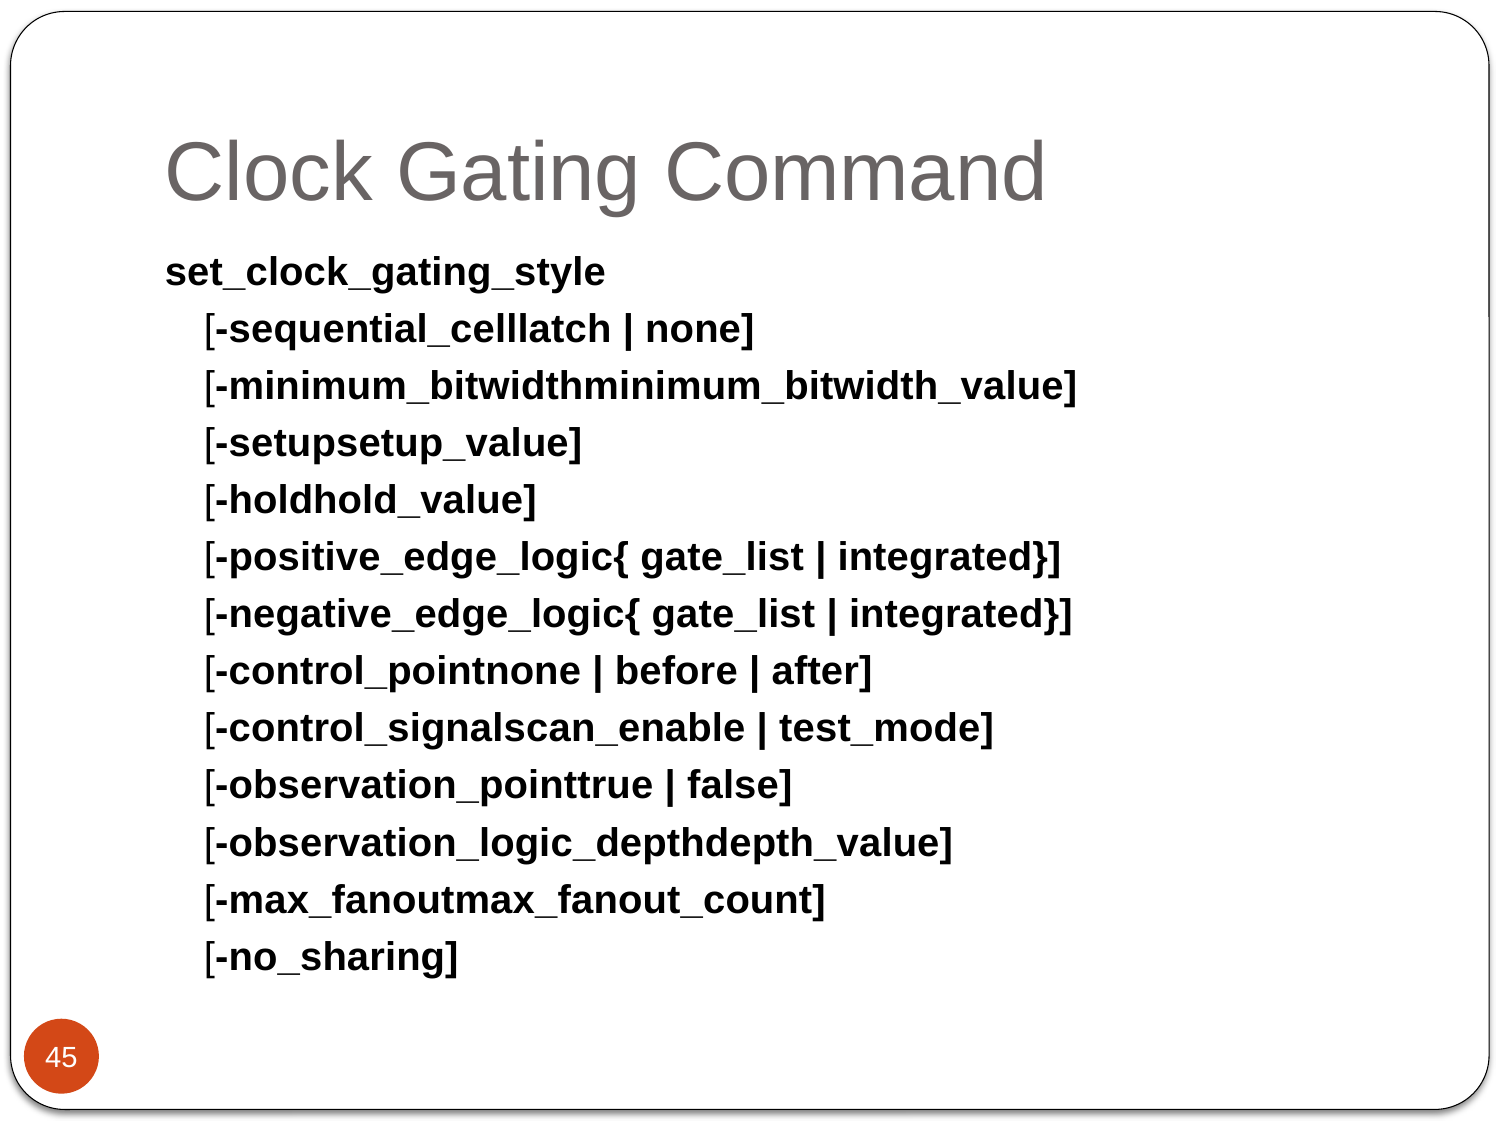

# Clock Gating Command
set_clock_gating_style
	[-sequential_celllatch | none]
	[-minimum_bitwidthminimum_bitwidth_value]
	[-setupsetup_value]
	[-holdhold_value]
	[-positive_edge_logic{ gate_list | integrated}]
	[-negative_edge_logic{ gate_list | integrated}]
	[-control_pointnone | before | after]
	[-control_signalscan_enable | test_mode]
	[-observation_pointtrue | false]
	[-observation_logic_depthdepth_value]
	[-max_fanoutmax_fanout_count]
	[-no_sharing]
45